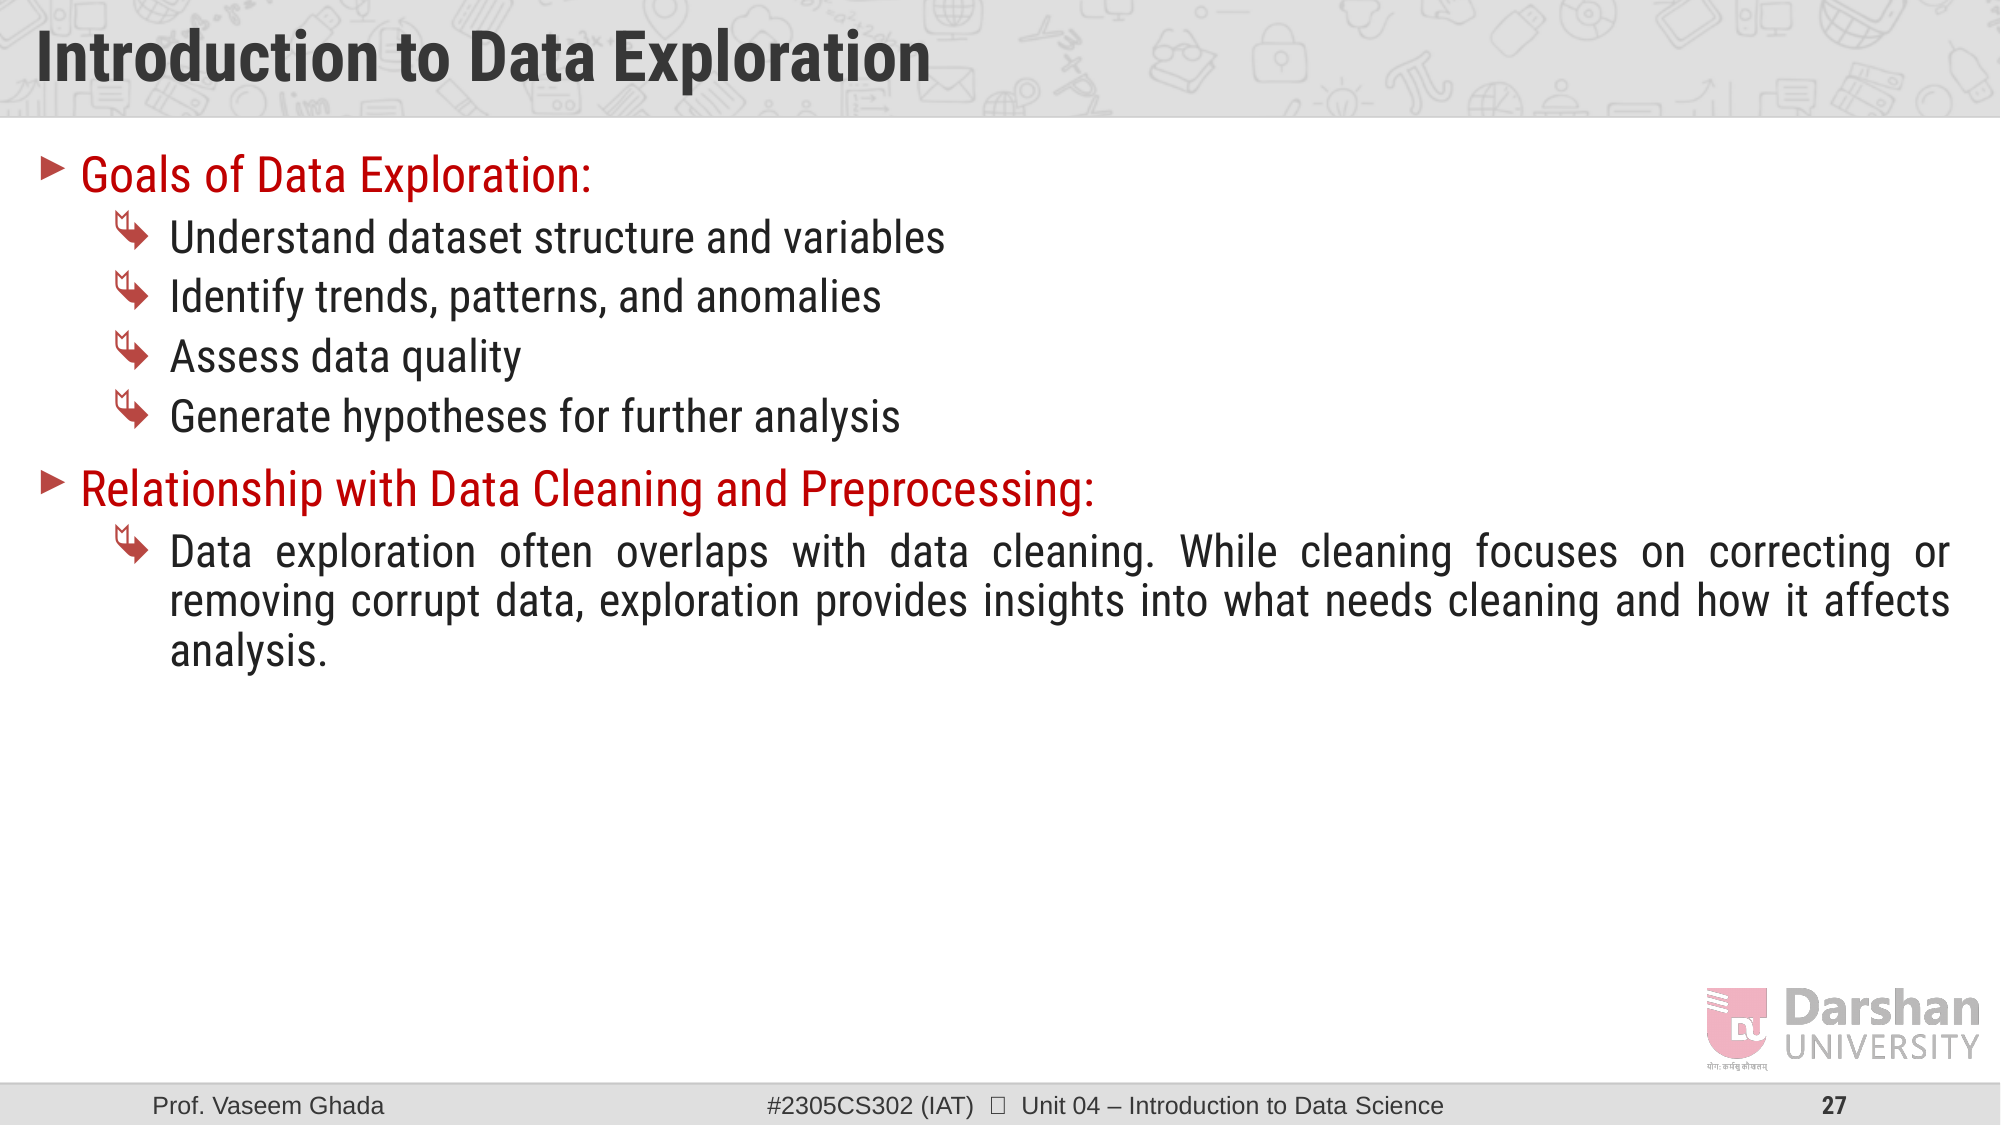

# Introduction to Data Exploration
Goals of Data Exploration:
Understand dataset structure and variables
Identify trends, patterns, and anomalies
Assess data quality
Generate hypotheses for further analysis
Relationship with Data Cleaning and Preprocessing:
Data exploration often overlaps with data cleaning. While cleaning focuses on correcting or removing corrupt data, exploration provides insights into what needs cleaning and how it affects analysis.